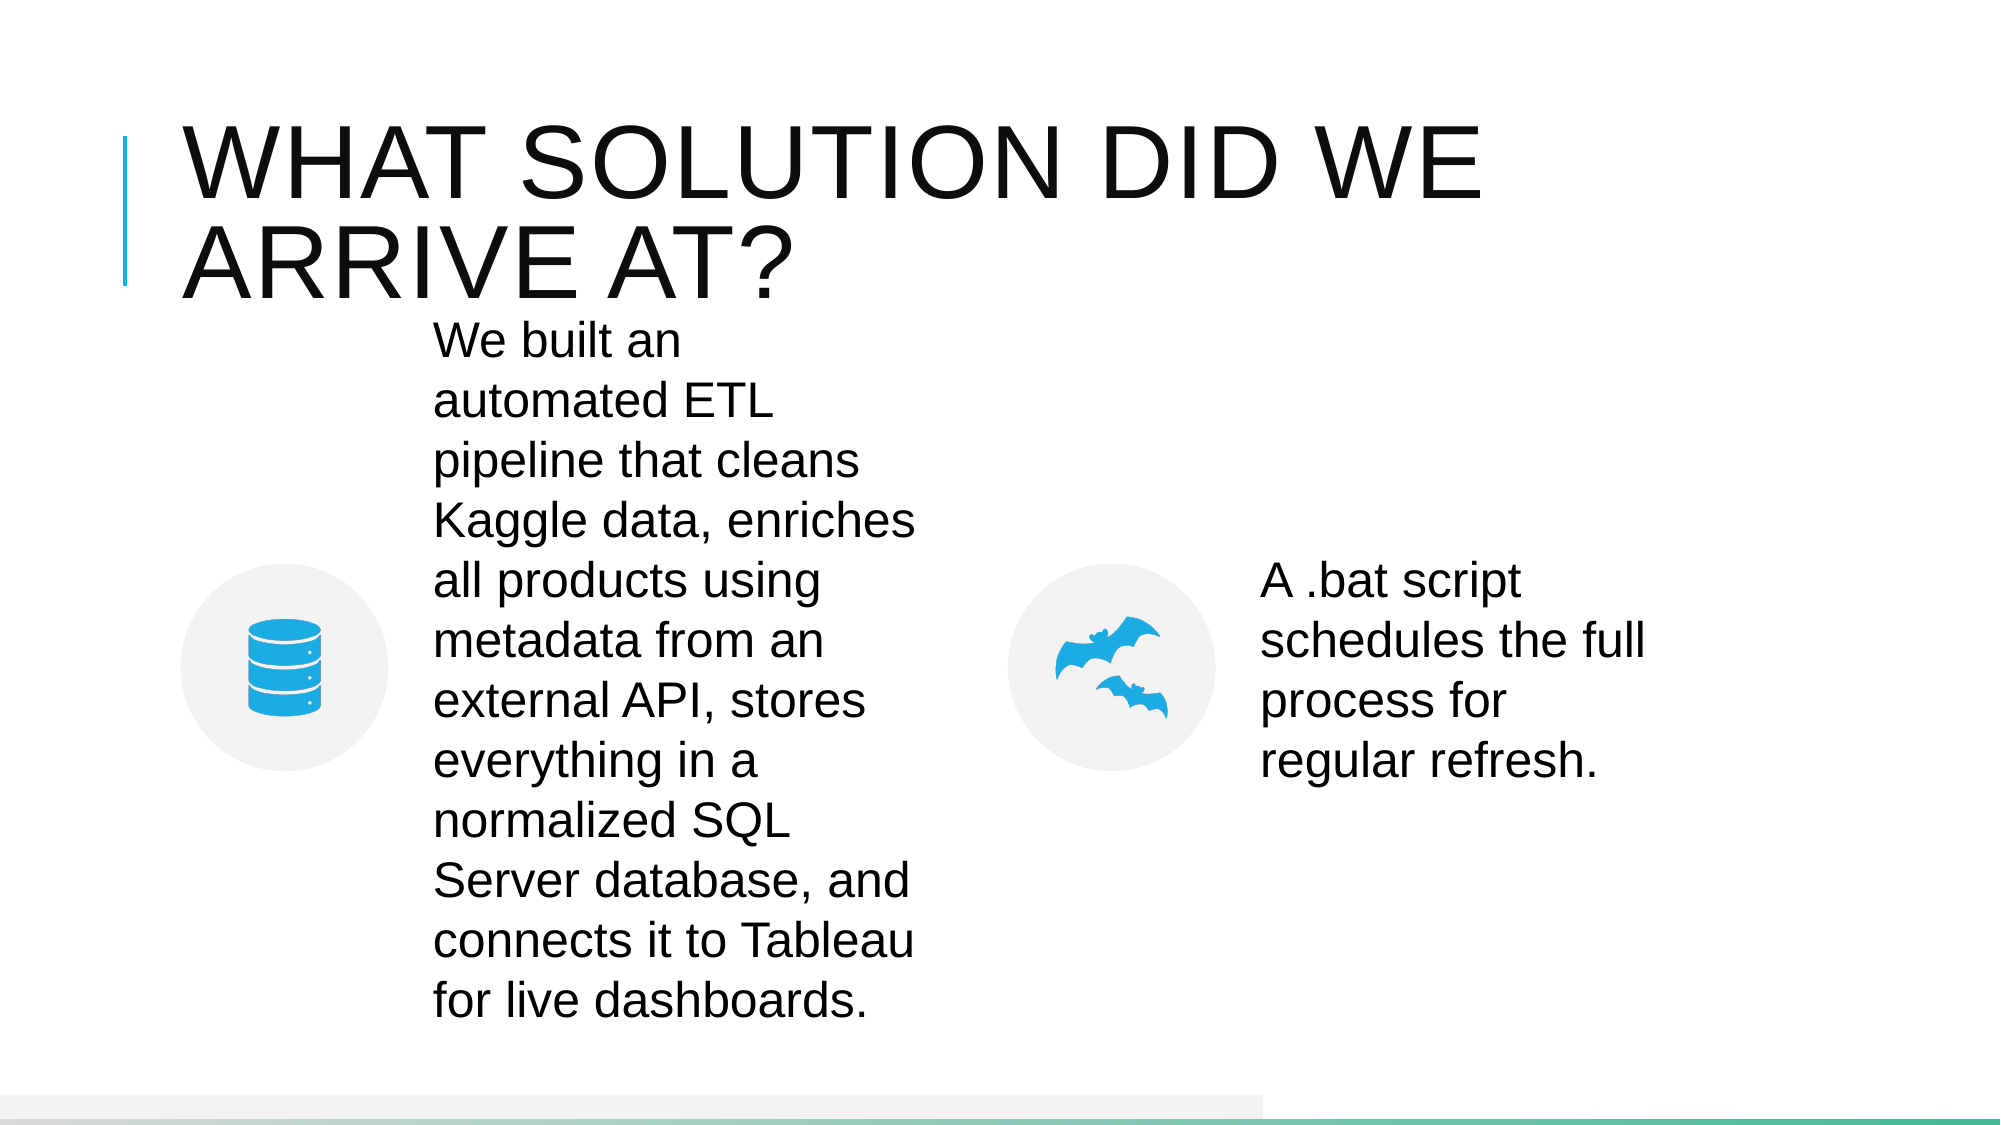

# What solution did we arrive at?
We built an automated ETL pipeline that cleans Kaggle data, enriches all products using metadata from an external API, stores everything in a normalized SQL Server database, and connects it to Tableau for live dashboards.
A .bat script schedules the full process for regular refresh.

6